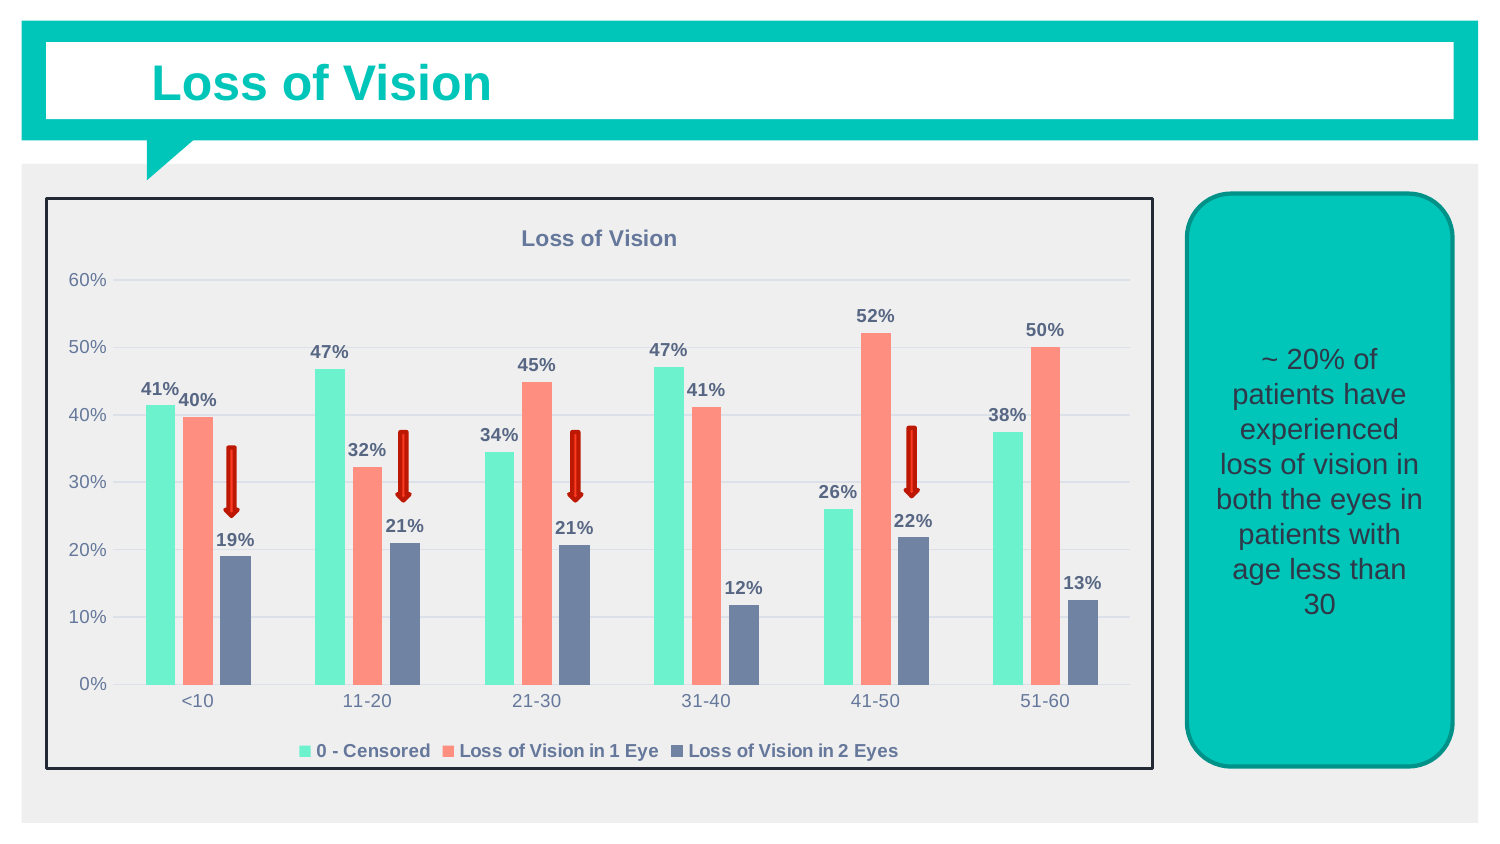

# Loss of Vision
~ 20% of patients have experienced loss of vision in both the eyes in patients with age less than 30

### Chart: Loss of Vision

| Category | 0 - Censored | Loss of Vision in 1 Eye | Loss of Vision in 2 Eyes |
|---|---|---|---|
| <10 | 0.41379310344827586 | 0.39655172413793105 | 0.1896551724137931 |
| 11-20 | 0.46774193548387094 | 0.3225806451612903 | 0.20967741935483872 |
| 21-30 | 0.3448275862068966 | 0.4482758620689655 | 0.20689655172413793 |
| 31-40 | 0.47058823529411764 | 0.4117647058823529 | 0.11764705882352941 |
| 41-50 | 0.2608695652173913 | 0.5217391304347826 | 0.21739130434782608 |
| 51-60 | 0.375 | 0.5 | 0.125 |